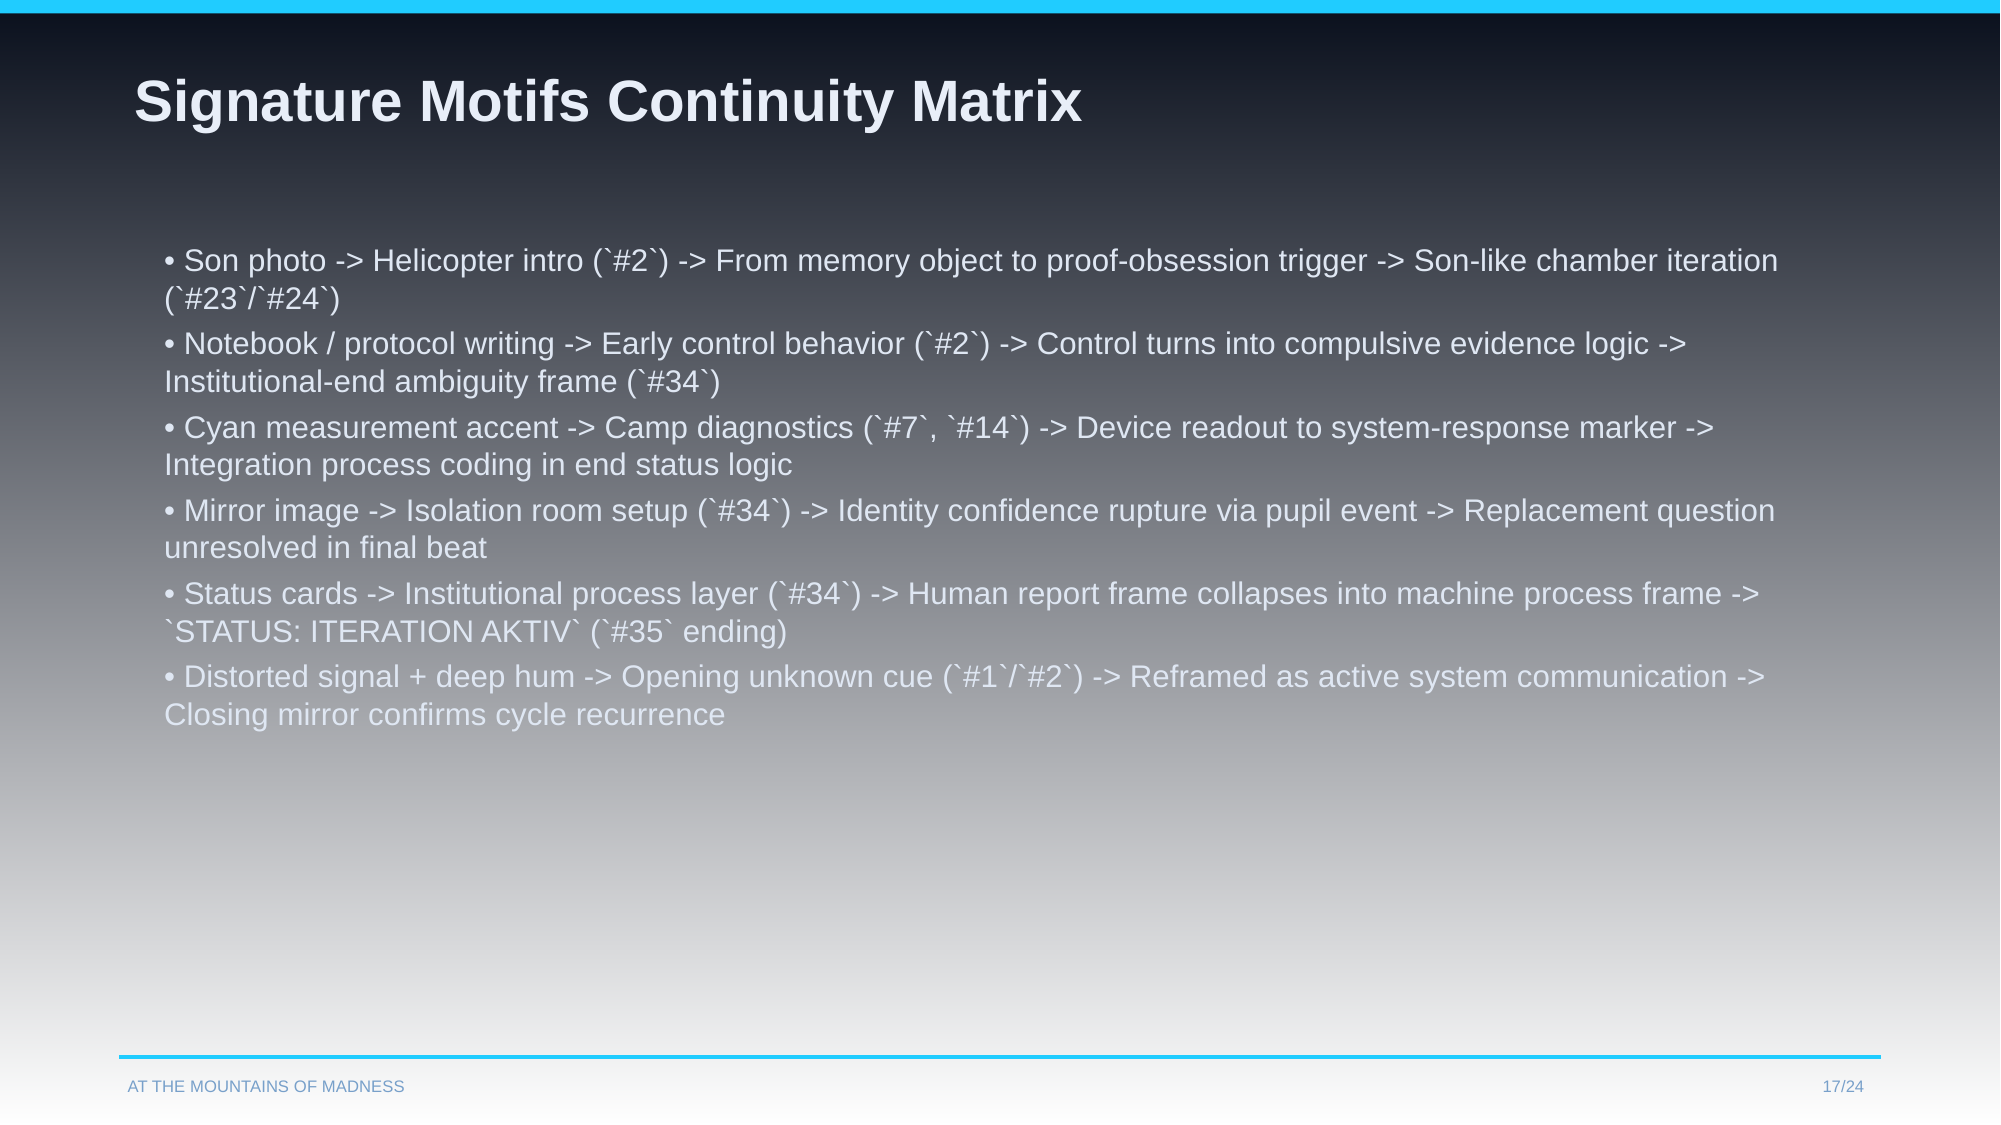

Signature Motifs Continuity Matrix
• Son photo -> Helicopter intro (`#2`) -> From memory object to proof-obsession trigger -> Son-like chamber iteration (`#23`/`#24`)
• Notebook / protocol writing -> Early control behavior (`#2`) -> Control turns into compulsive evidence logic -> Institutional-end ambiguity frame (`#34`)
• Cyan measurement accent -> Camp diagnostics (`#7`, `#14`) -> Device readout to system-response marker -> Integration process coding in end status logic
• Mirror image -> Isolation room setup (`#34`) -> Identity confidence rupture via pupil event -> Replacement question unresolved in final beat
• Status cards -> Institutional process layer (`#34`) -> Human report frame collapses into machine process frame -> `STATUS: ITERATION AKTIV` (`#35` ending)
• Distorted signal + deep hum -> Opening unknown cue (`#1`/`#2`) -> Reframed as active system communication -> Closing mirror confirms cycle recurrence

AT THE MOUNTAINS OF MADNESS
17/24